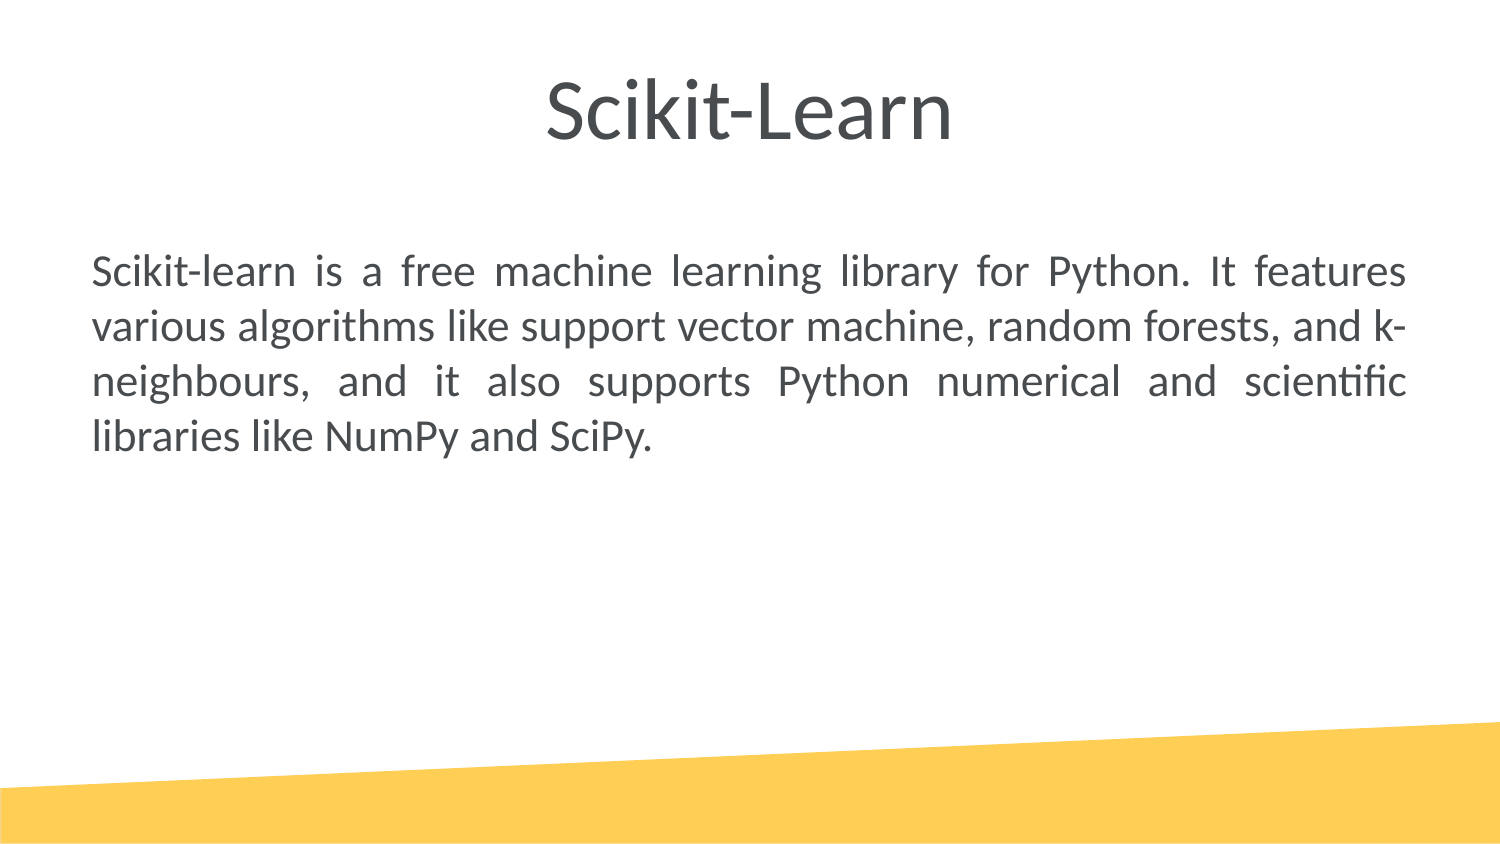

# Scikit-Learn
Scikit-learn is a free machine learning library for Python. It features various algorithms like support vector machine, random forests, and k-neighbours, and it also supports Python numerical and scientific libraries like NumPy and SciPy.